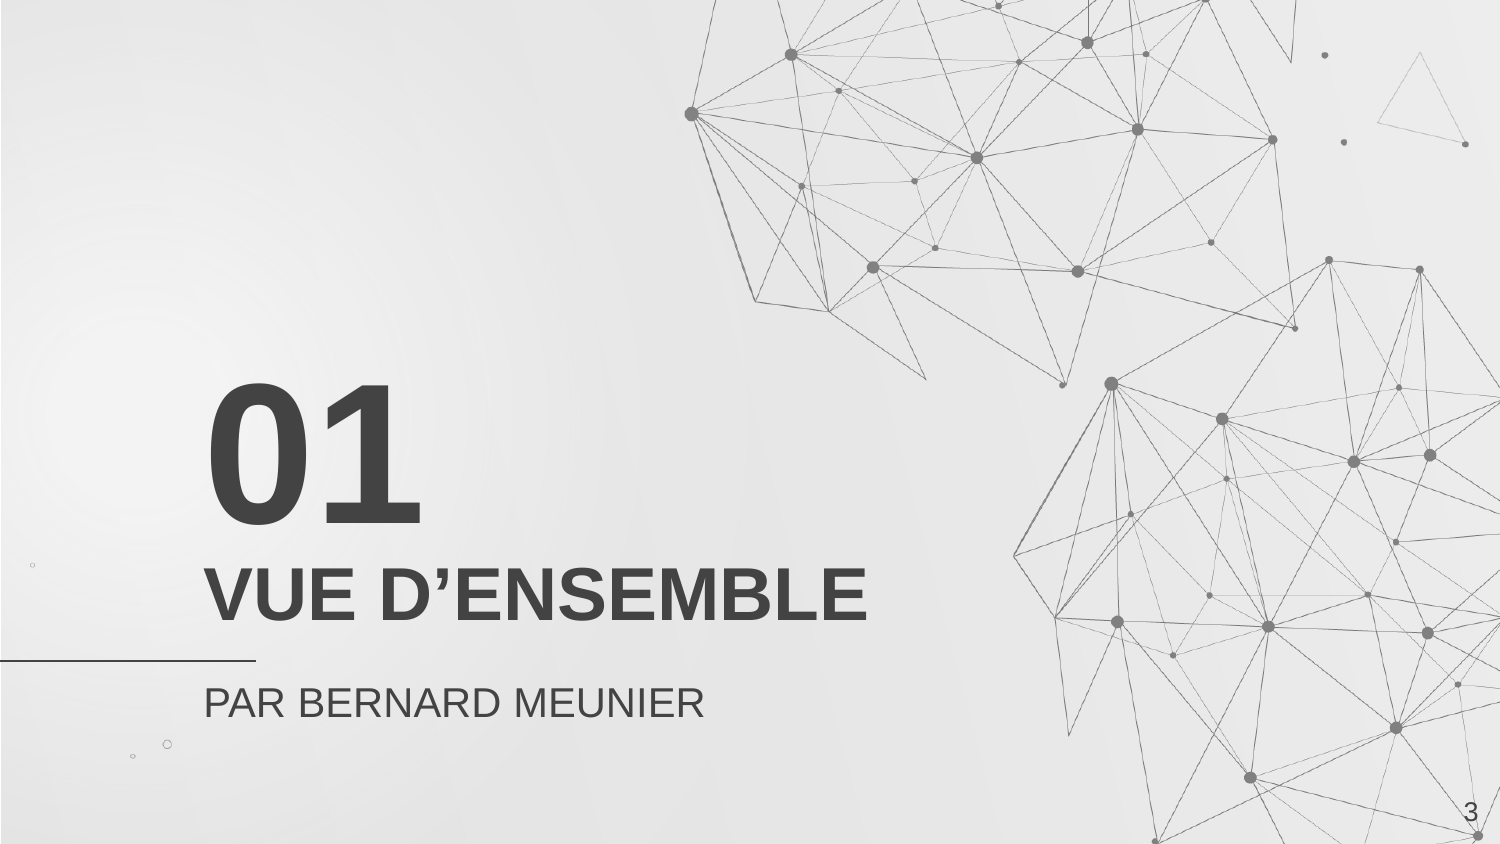

01
# VUE D’ENSEMBLE
PAR BERNARD MEUNIER
3